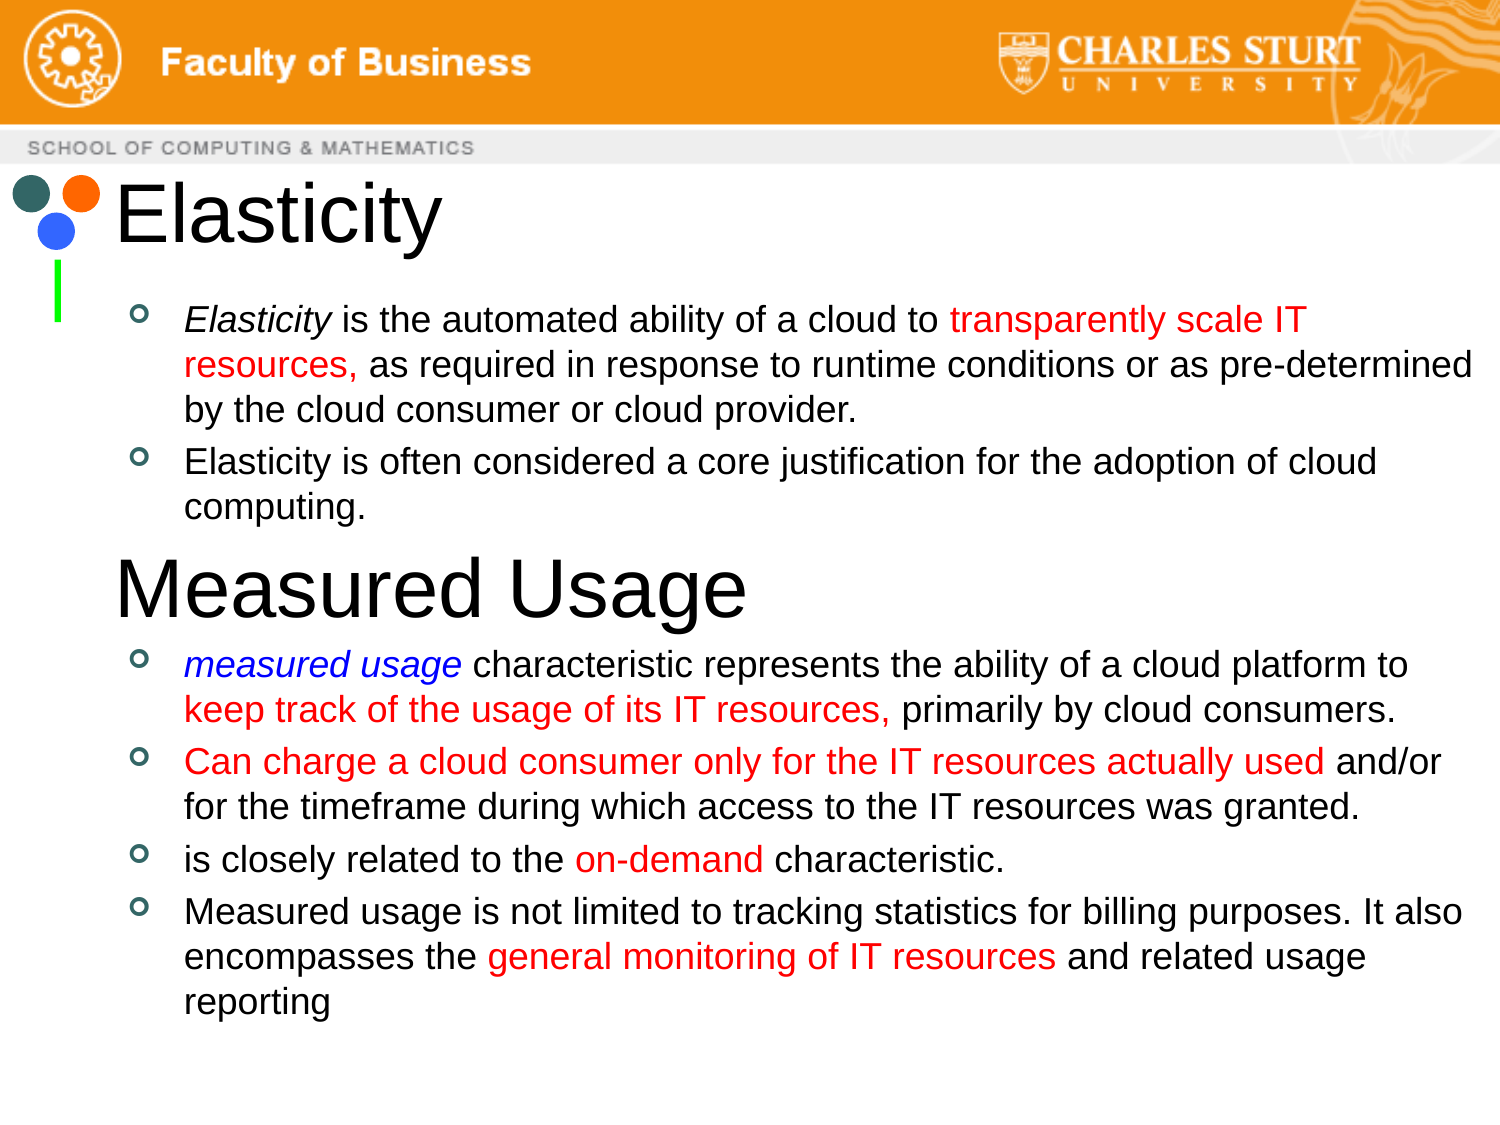

# Elasticity
Elasticity is the automated ability of a cloud to transparently scale IT resources, as required in response to runtime conditions or as pre-determined by the cloud consumer or cloud provider.
Elasticity is often considered a core justification for the adoption of cloud computing.

measured usage characteristic represents the ability of a cloud platform to keep track of the usage of its IT resources, primarily by cloud consumers.
Can charge a cloud consumer only for the IT resources actually used and/or for the timeframe during which access to the IT resources was granted.
is closely related to the on-demand characteristic.
Measured usage is not limited to tracking statistics for billing purposes. It also encompasses the general monitoring of IT resources and related usage reporting
Measured Usage